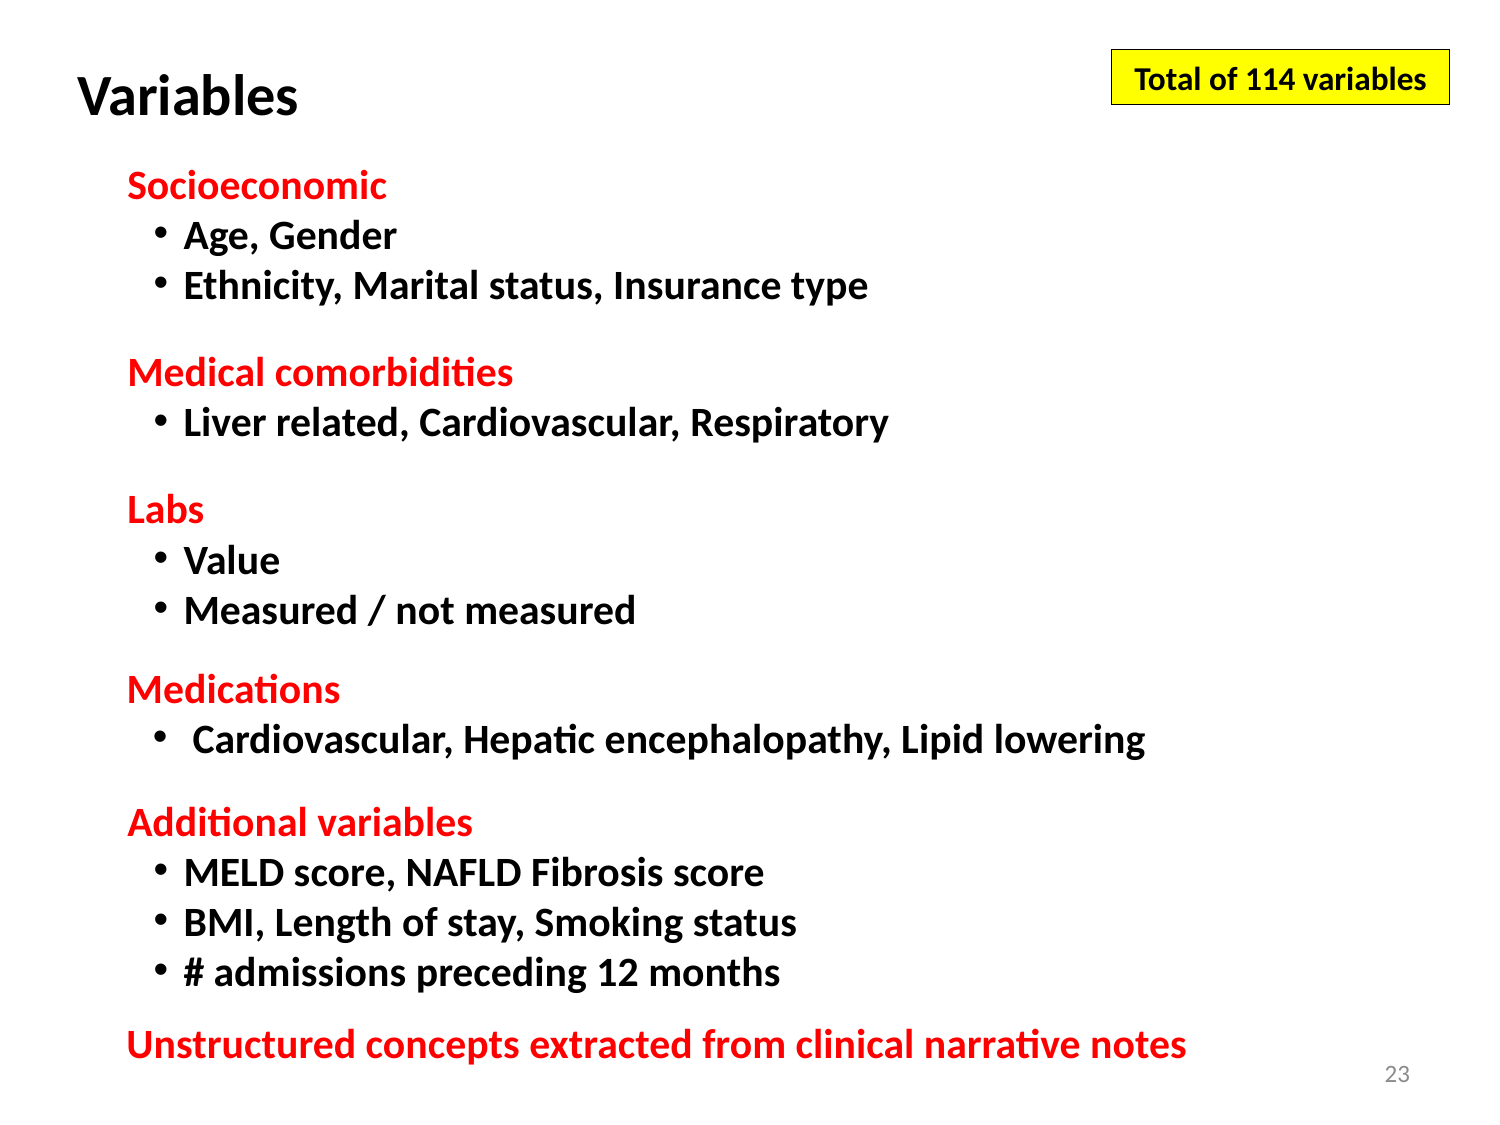

Variables
Total of 114 variables
Socioeconomic
Age, Gender
Ethnicity, Marital status, Insurance type
Medical comorbidities
Liver related, Cardiovascular, Respiratory
Labs
Value
Measured / not measured
Medications
 Cardiovascular, Hepatic encephalopathy, Lipid lowering
Additional variables
MELD score, NAFLD Fibrosis score
BMI, Length of stay, Smoking status
# admissions preceding 12 months
Unstructured concepts extracted from clinical narrative notes
23